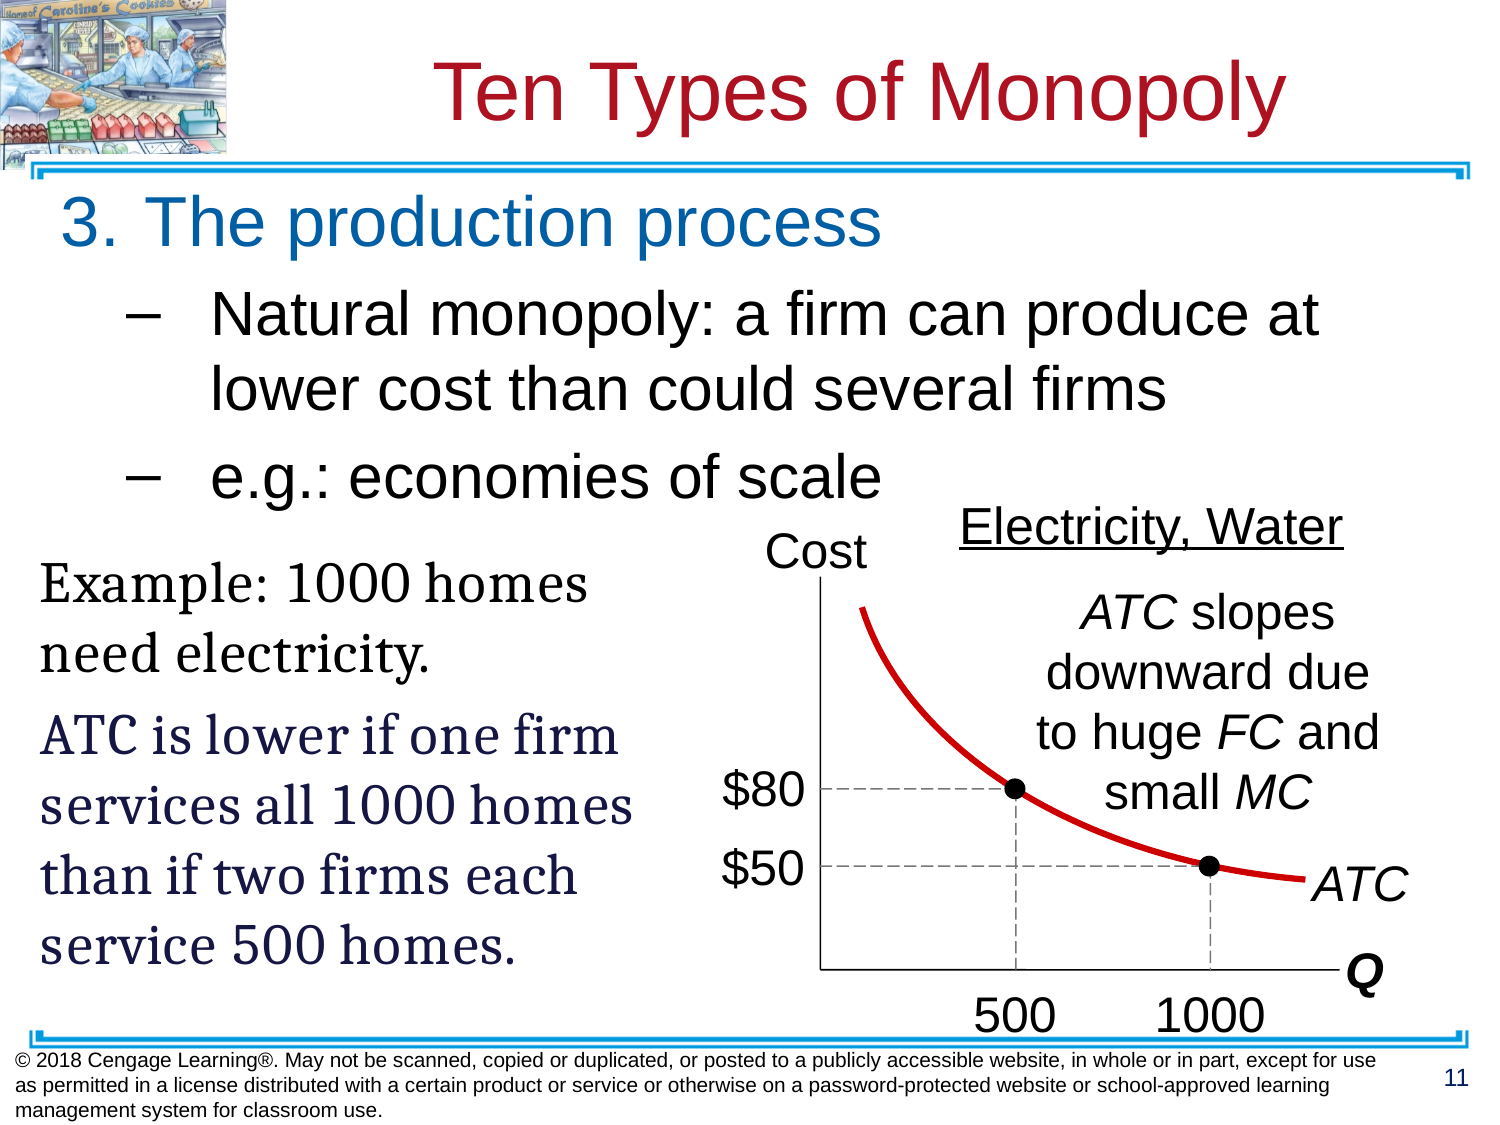

# Ten Types of Monopoly
The production process
Natural monopoly: a firm can produce at lower cost than could several firms
e.g.: economies of scale

Electricity, Water
Cost

Q
Example: 1000 homes need electricity.
ATC is lower if one firm services all 1000 homes than if two firms each service 500 homes.

ATC
ATC slopes downward due to huge FC and small MC
$80

500
$50

1000
© 2018 Cengage Learning®. May not be scanned, copied or duplicated, or posted to a publicly accessible website, in whole or in part, except for use as permitted in a license distributed with a certain product or service or otherwise on a password-protected website or school-approved learning management system for classroom use.
11